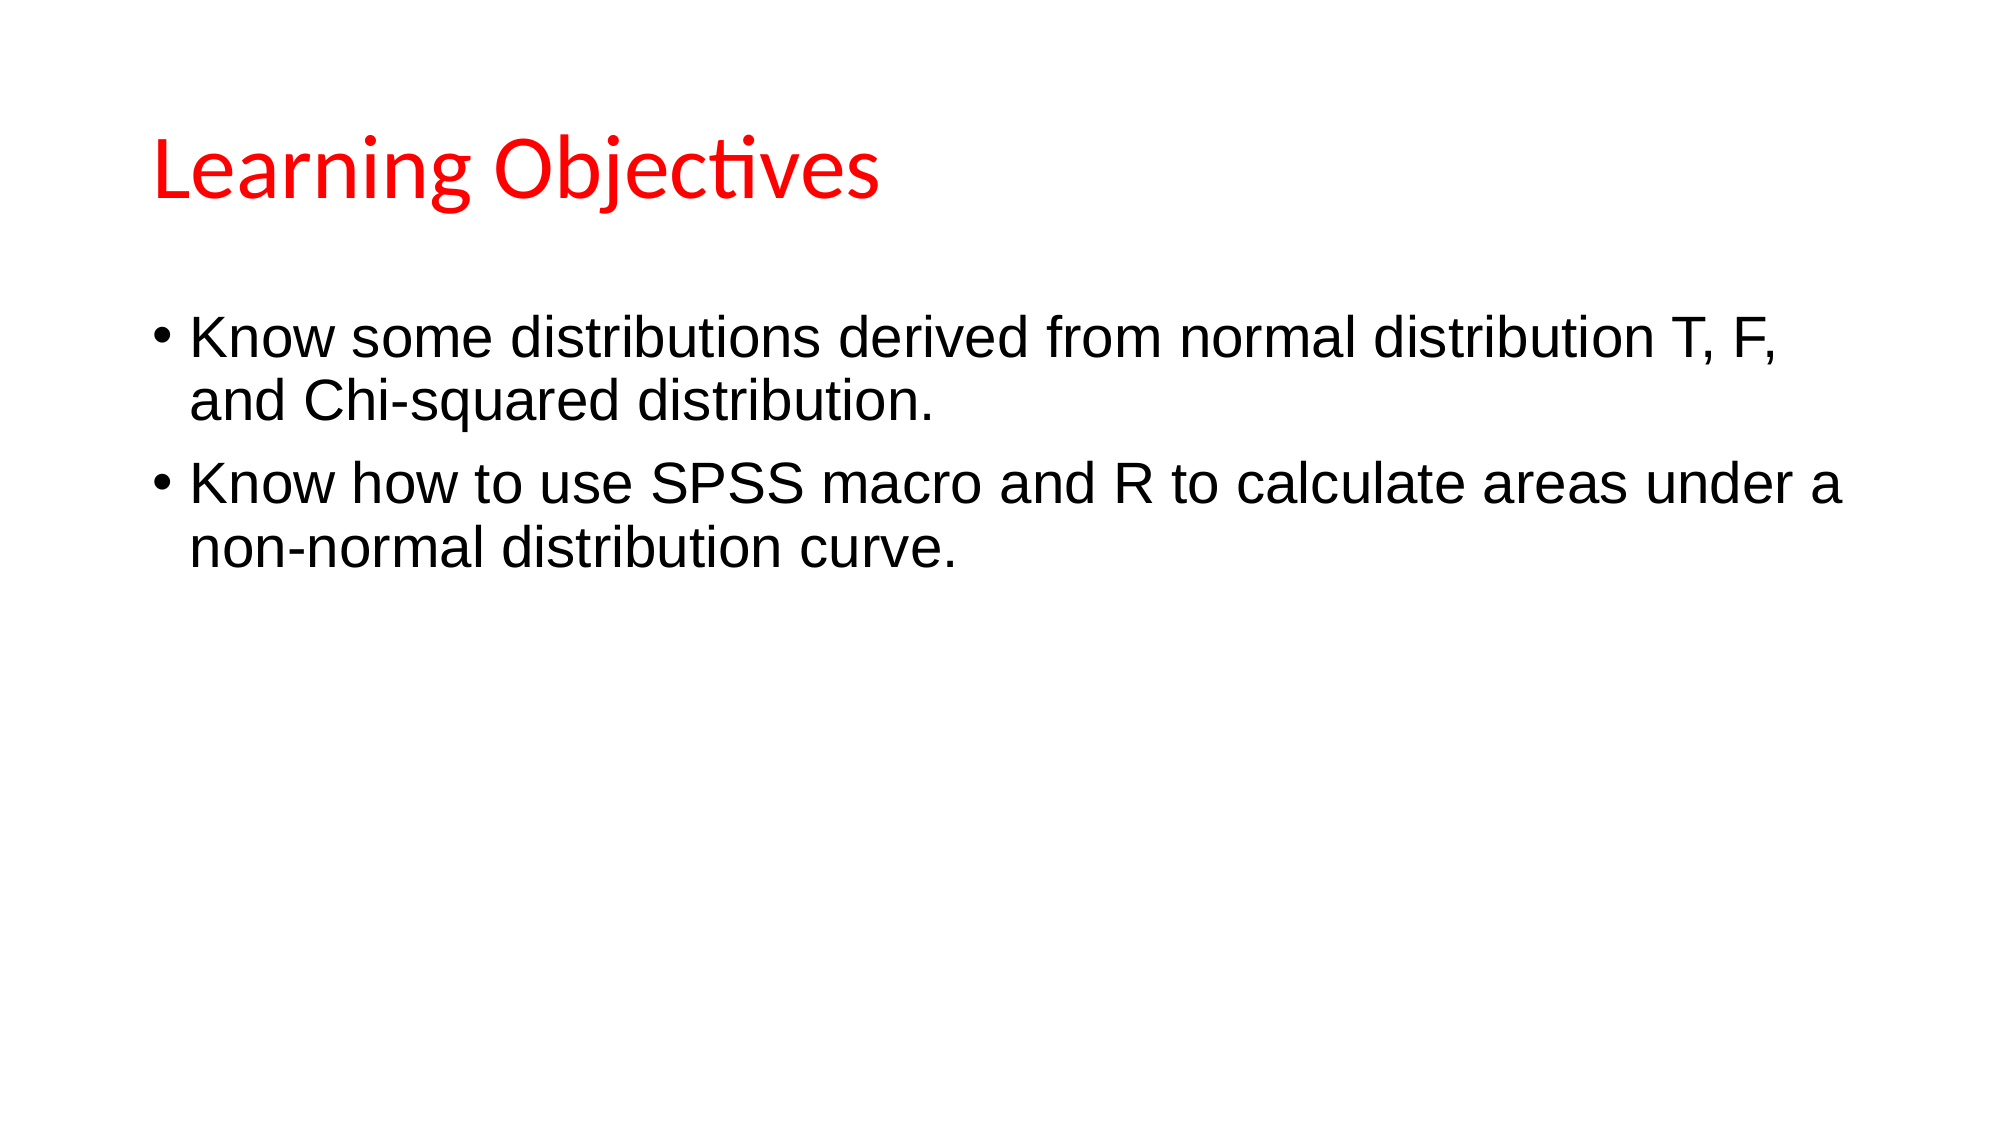

# Learning Objectives
Know some distributions derived from normal distribution T, F, and Chi-squared distribution.
Know how to use SPSS macro and R to calculate areas under a non-normal distribution curve.